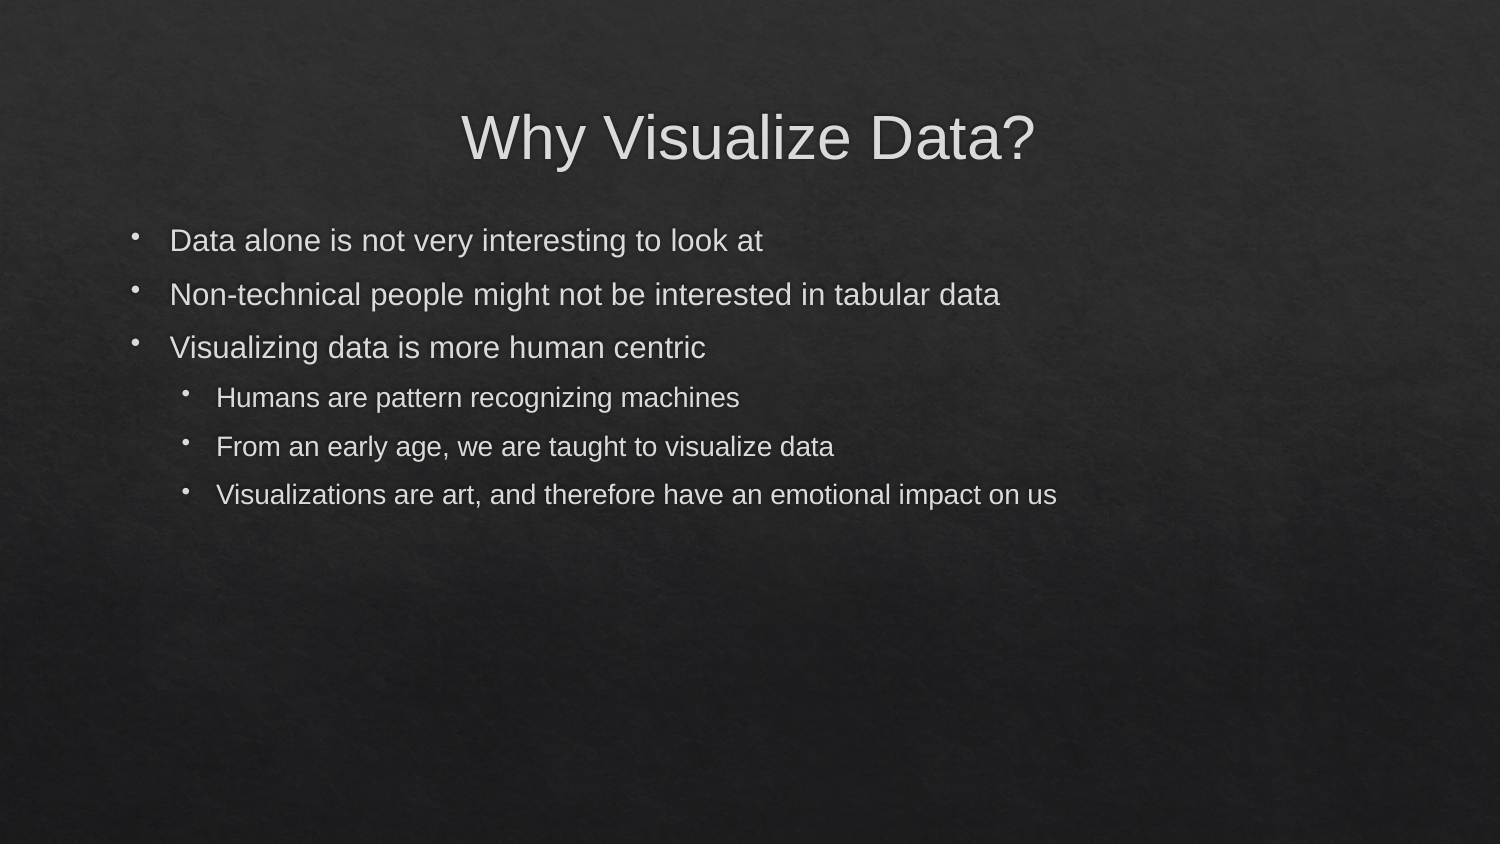

# Why Visualize Data?
Data alone is not very interesting to look at
Non-technical people might not be interested in tabular data
Visualizing data is more human centric
Humans are pattern recognizing machines
From an early age, we are taught to visualize data
Visualizations are art, and therefore have an emotional impact on us